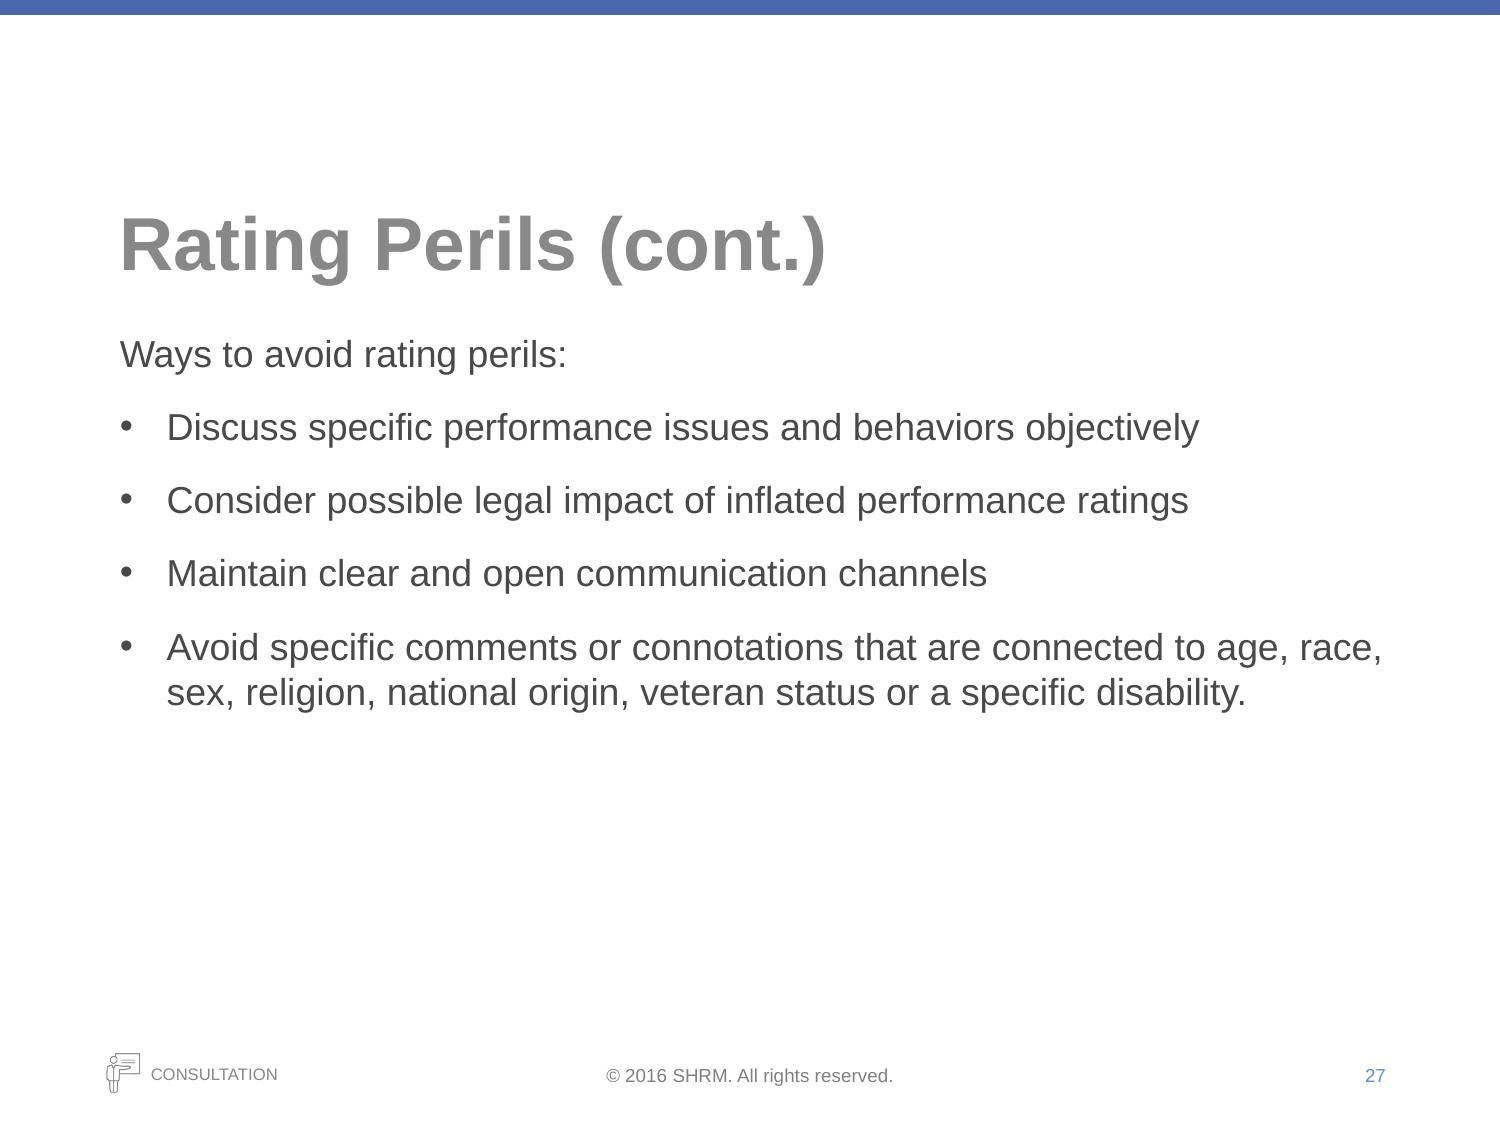

# Rating Perils (cont.)
Ways to avoid rating perils:
Discuss specific performance issues and behaviors objectively
Consider possible legal impact of inflated performance ratings
Maintain clear and open communication channels
Avoid specific comments or connotations that are connected to age, race, sex, religion, national origin, veteran status or a specific disability.

27